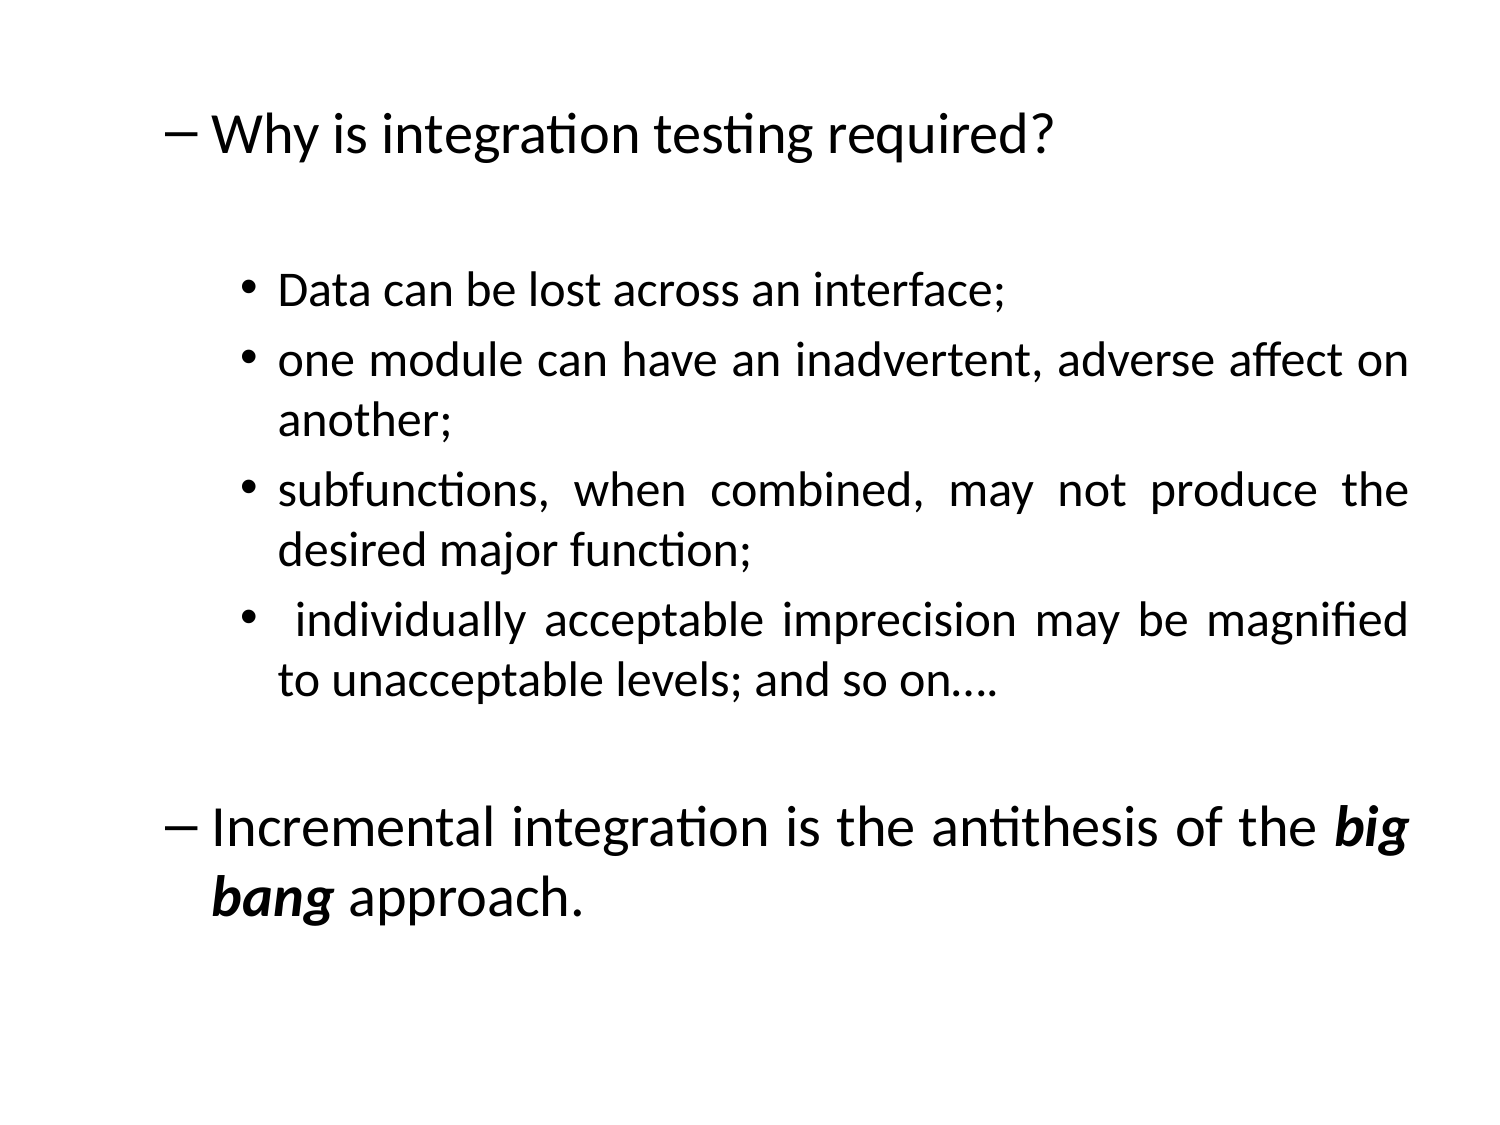

Why is integration testing required?

Data can be lost across an interface;
one module can have an inadvertent, adverse affect on another;
subfunctions, when combined, may not produce the desired major function;
 individually acceptable imprecision may be magnified to unacceptable levels; and so on….

Incremental integration is the antithesis of the big bang approach.